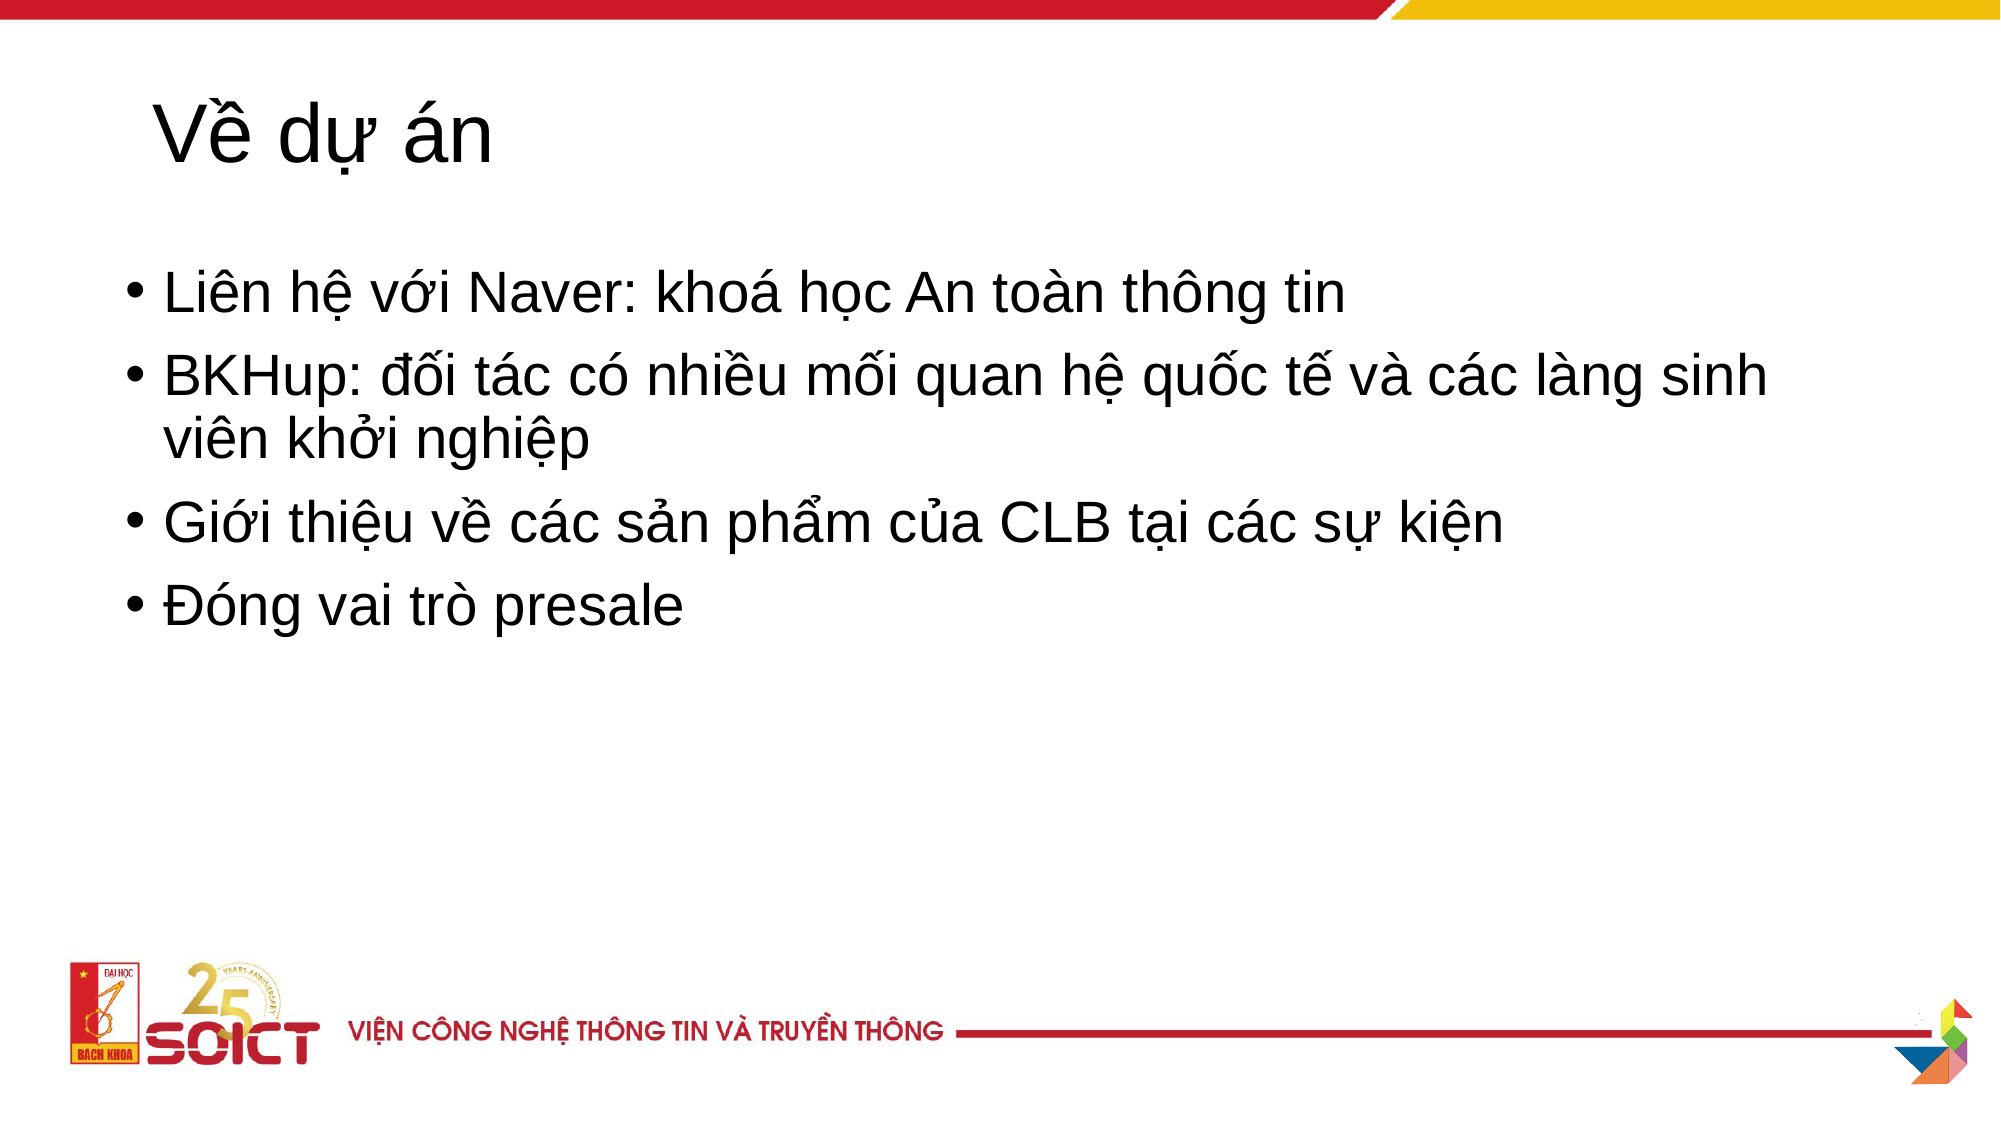

# Về dự án
Liên hệ với Naver: khoá học An toàn thông tin
BKHup: đối tác có nhiều mối quan hệ quốc tế và các làng sinh viên khởi nghiệp
Giới thiệu về các sản phẩm của CLB tại các sự kiện
Đóng vai trò presale